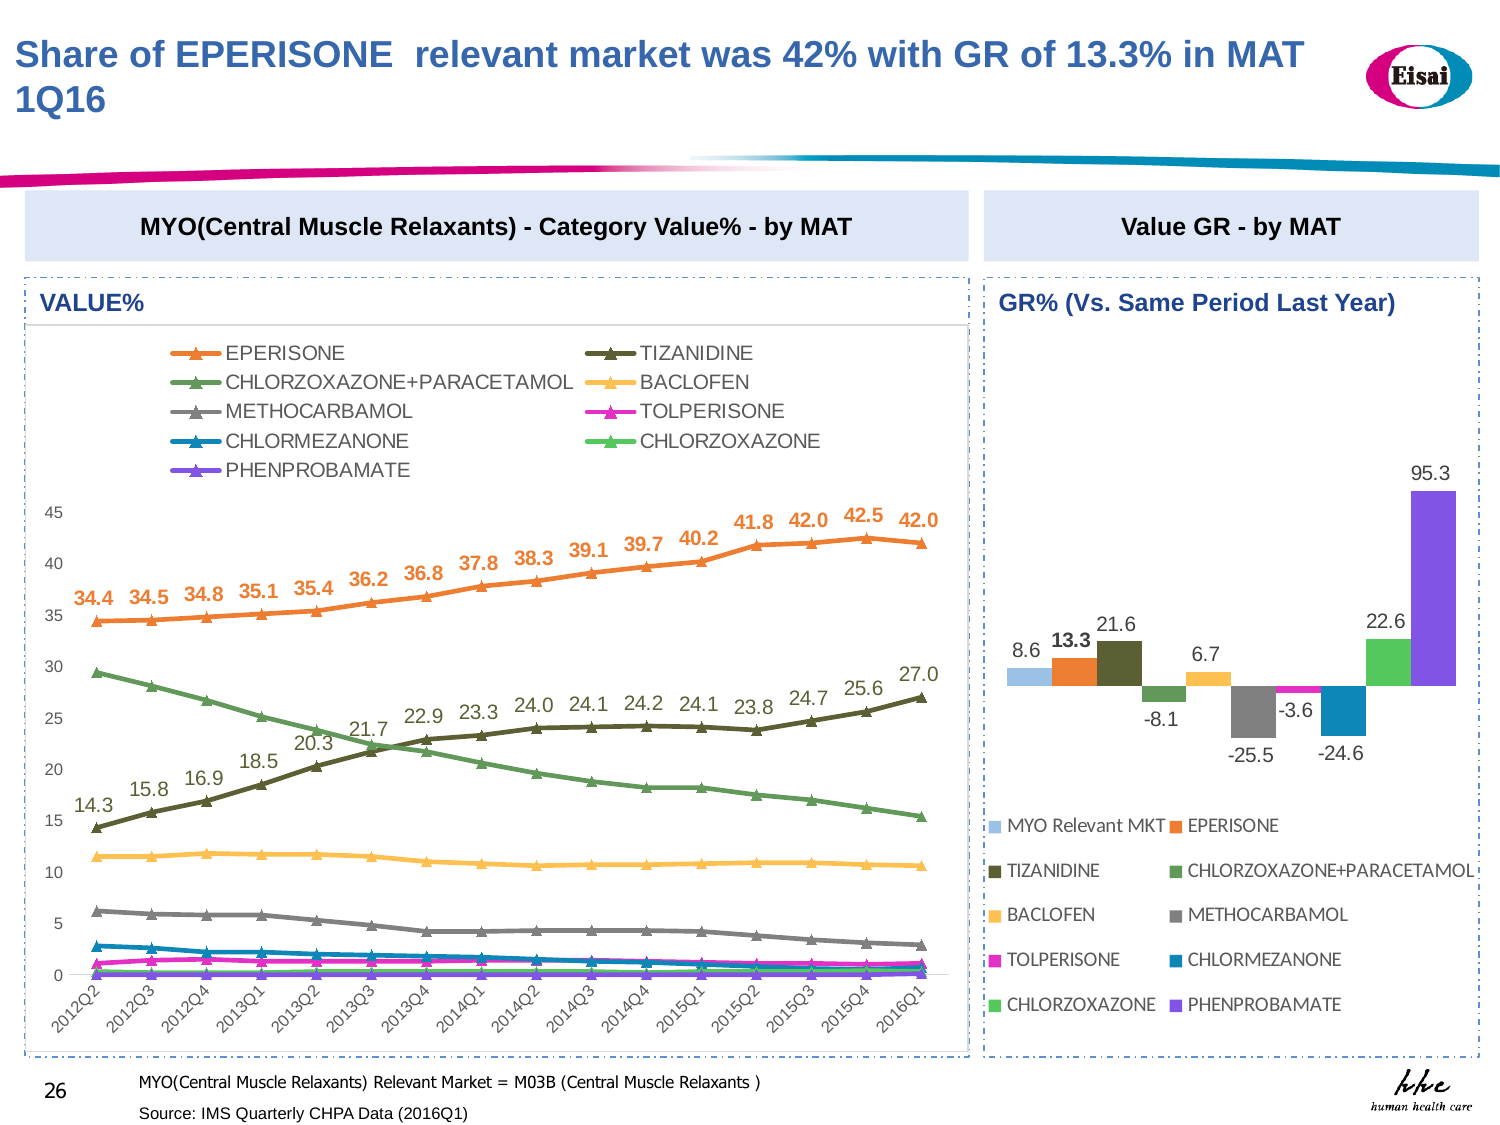

Share of EPERISONE  relevant market was 42% with GR of 13.3% in MAT 1Q16
MYO(Central Muscle Relaxants) - Category Value% - by MAT
Value GR - by MAT

VALUE%
GR% (Vs. Same Period Last Year)

### Chart

| Category | EPERISONE | TIZANIDINE | CHLORZOXAZONE+PARACETAMOL | BACLOFEN | METHOCARBAMOL | TOLPERISONE | CHLORMEZANONE | CHLORZOXAZONE | PHENPROBAMATE |
|---|---|---|---|---|---|---|---|---|---|
| 2012Q2 | 34.4 | 14.3 | 29.4 | 11.5 | 6.2 | 1.1 | 2.8 | 0.3 | 0.0 |
| 2012Q3 | 34.5 | 15.8 | 28.1 | 11.5 | 5.9 | 1.4 | 2.6 | 0.2 | 0.0 |
| 2012Q4 | 34.8 | 16.9 | 26.7 | 11.8 | 5.8 | 1.5 | 2.2 | 0.2 | 0.0 |
| 2013Q1 | 35.1 | 18.5 | 25.1 | 11.7 | 5.8 | 1.3 | 2.2 | 0.2 | 0.0 |
| 2013Q2 | 35.4 | 20.3 | 23.8 | 11.7 | 5.3 | 1.3 | 2.0 | 0.3 | 0.0 |
| 2013Q3 | 36.2 | 21.7 | 22.4 | 11.5 | 4.8 | 1.3 | 1.9 | 0.3 | 0.0 |
| 2013Q4 | 36.8 | 22.9 | 21.7 | 11.0 | 4.2 | 1.3 | 1.8 | 0.3 | 0.0 |
| 2014Q1 | 37.8 | 23.3 | 20.6 | 10.8 | 4.2 | 1.4 | 1.7 | 0.3 | 0.0 |
| 2014Q2 | 38.3 | 24.0 | 19.6 | 10.6 | 4.3 | 1.4 | 1.5 | 0.3 | 0.0 |
| 2014Q3 | 39.1 | 24.1 | 18.8 | 10.7 | 4.3 | 1.4 | 1.3 | 0.3 | 0.0 |
| 2014Q4 | 39.7 | 24.2 | 18.2 | 10.7 | 4.3 | 1.3 | 1.2 | 0.2 | 0.0 |
| 2015Q1 | 40.2 | 24.1 | 18.2 | 10.8 | 4.2 | 1.2 | 1.0 | 0.3 | 0.0 |
| 2015Q2 | 41.8 | 23.8 | 17.5 | 10.9 | 3.8 | 1.1 | 0.8 | 0.3 | 0.0 |
| 2015Q3 | 42.0 | 24.7 | 17.0 | 10.9 | 3.4 | 1.1 | 0.6 | 0.3 | 0.0 |
| 2015Q4 | 42.5 | 25.6 | 16.2 | 10.7 | 3.1 | 1.0 | 0.5 | 0.4 | 0.0 |
| 2016Q1 | 42.0 | 27.0 | 15.4 | 10.6 | 2.9 | 1.1 | 0.7 | 0.3 | 0.1 |

### Chart

| Category |  |  |  |  |  |  |  |  |  |  |
|---|---|---|---|---|---|---|---|---|---|---|
MYO(Central Muscle Relaxants) Relevant Market = M03B (Central Muscle Relaxants )
26
Source: IMS Quarterly CHPA Data (2016Q1)